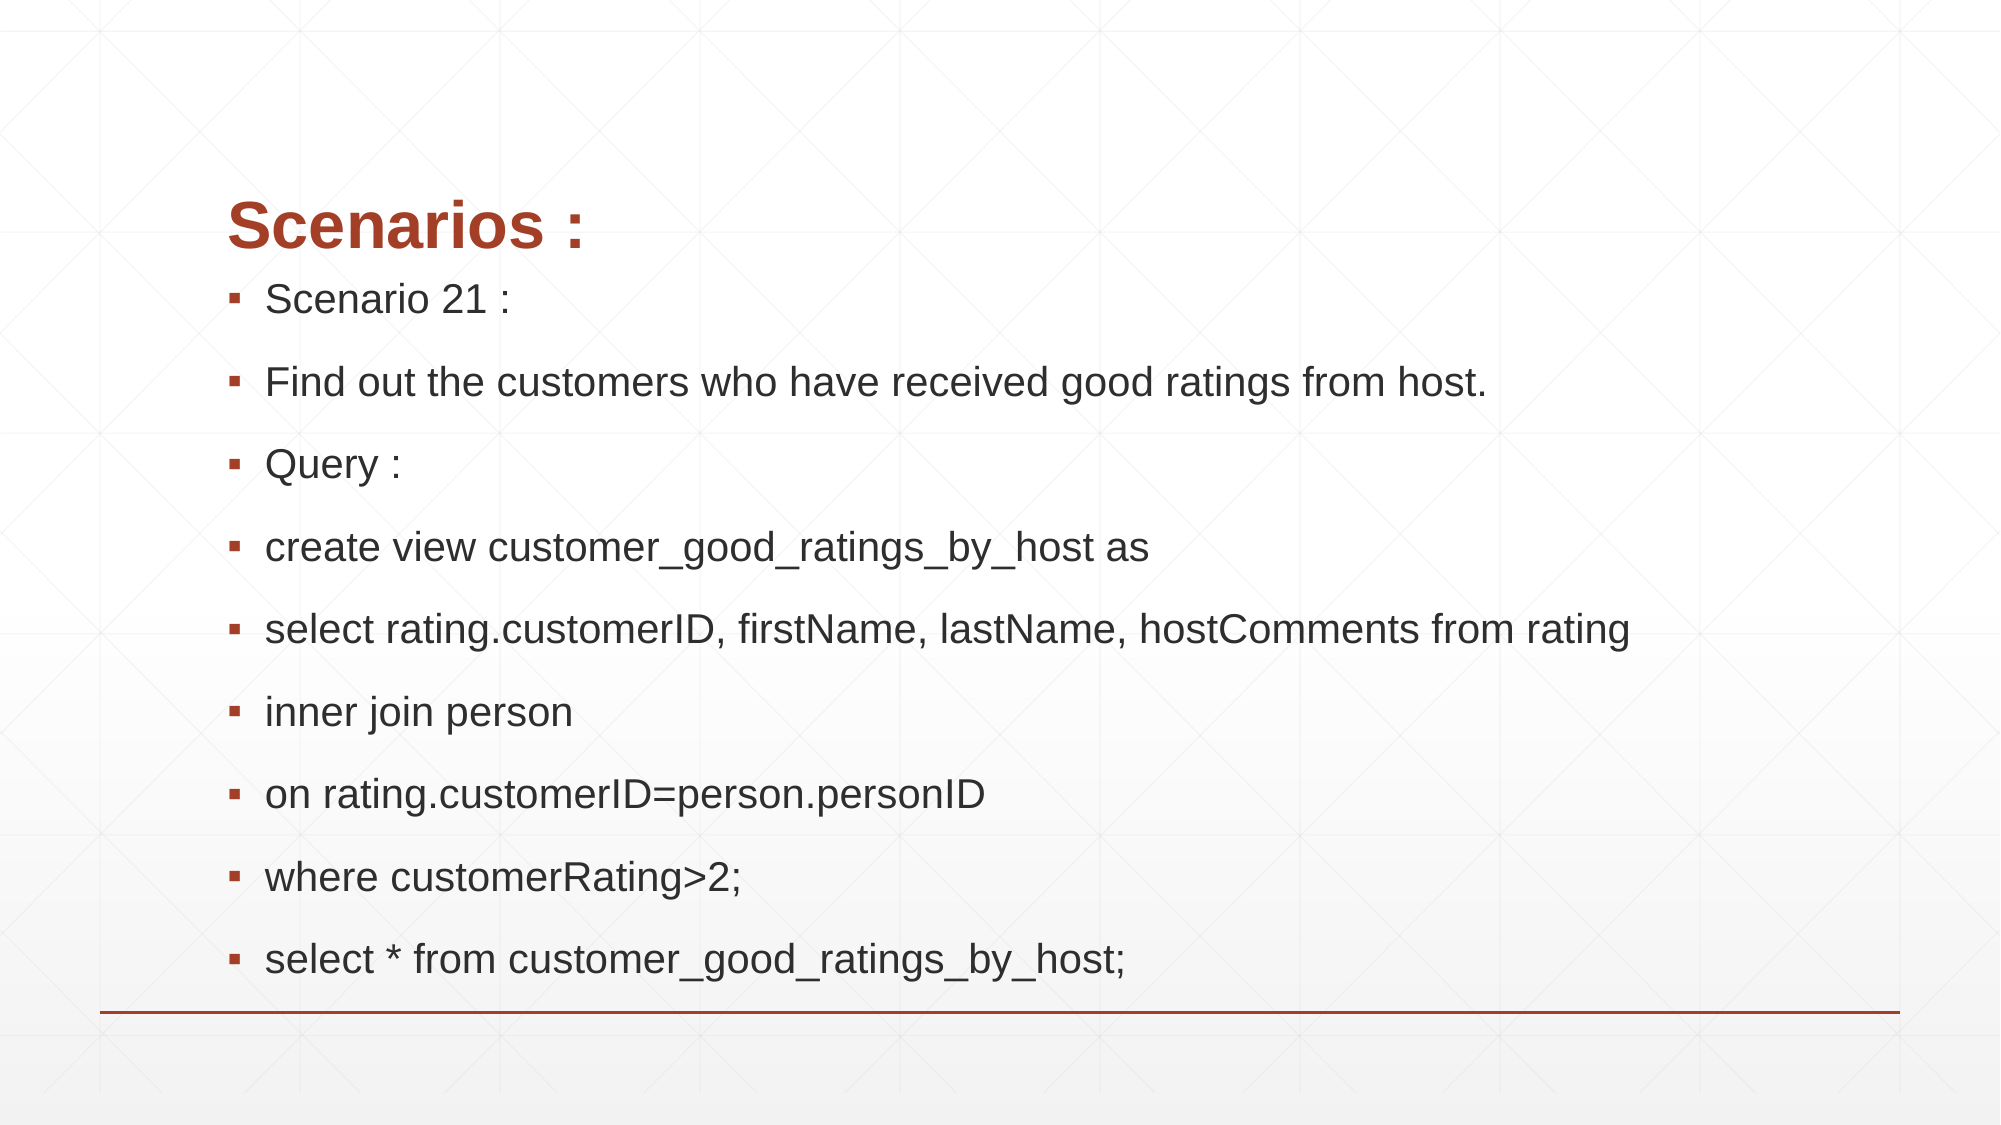

# Scenarios :
Scenario 21 :
Find out the customers who have received good ratings from host.
Query :
create view customer_good_ratings_by_host as
select rating.customerID, firstName, lastName, hostComments from rating
inner join person
on rating.customerID=person.personID
where customerRating>2;
select * from customer_good_ratings_by_host;